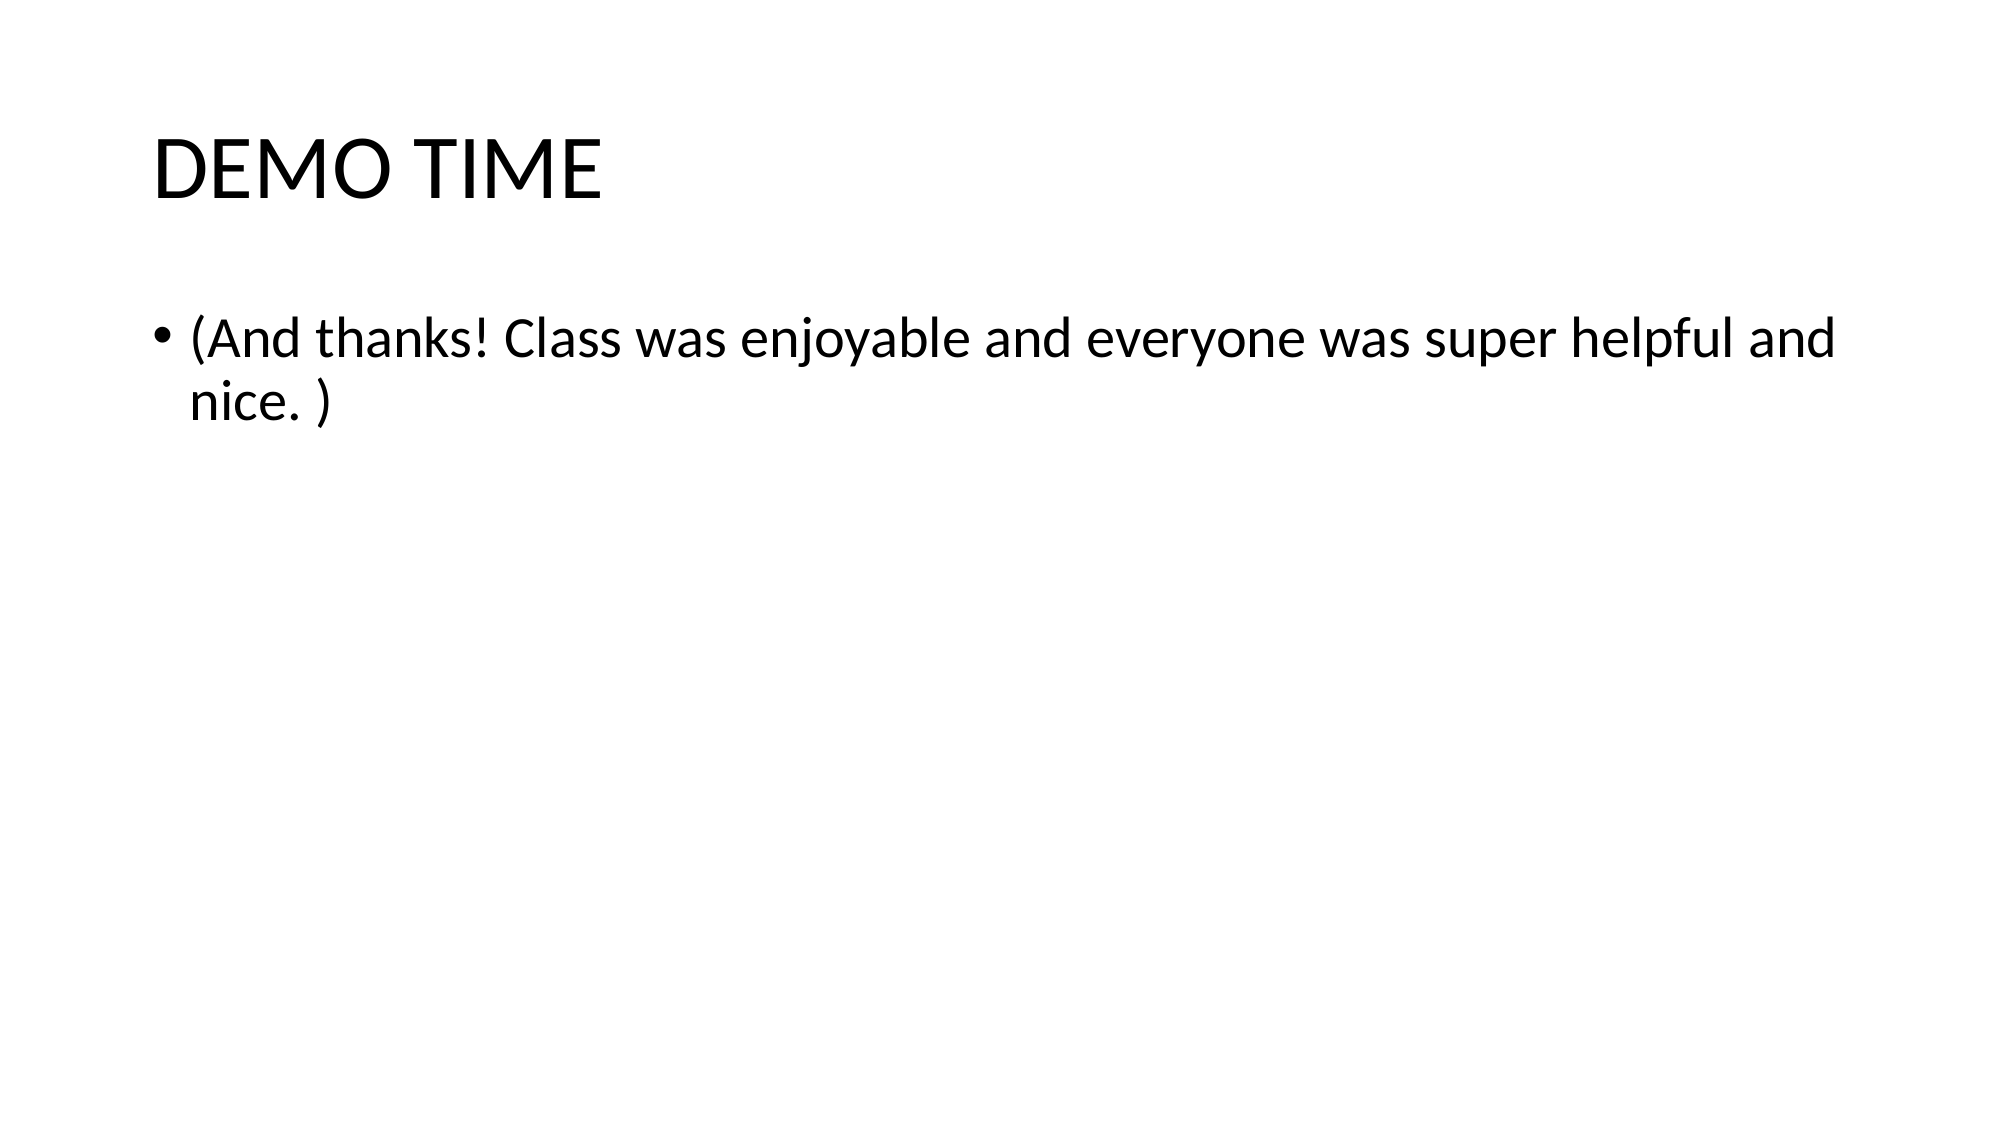

# DEMO TIME
(And thanks! Class was enjoyable and everyone was super helpful and nice. )